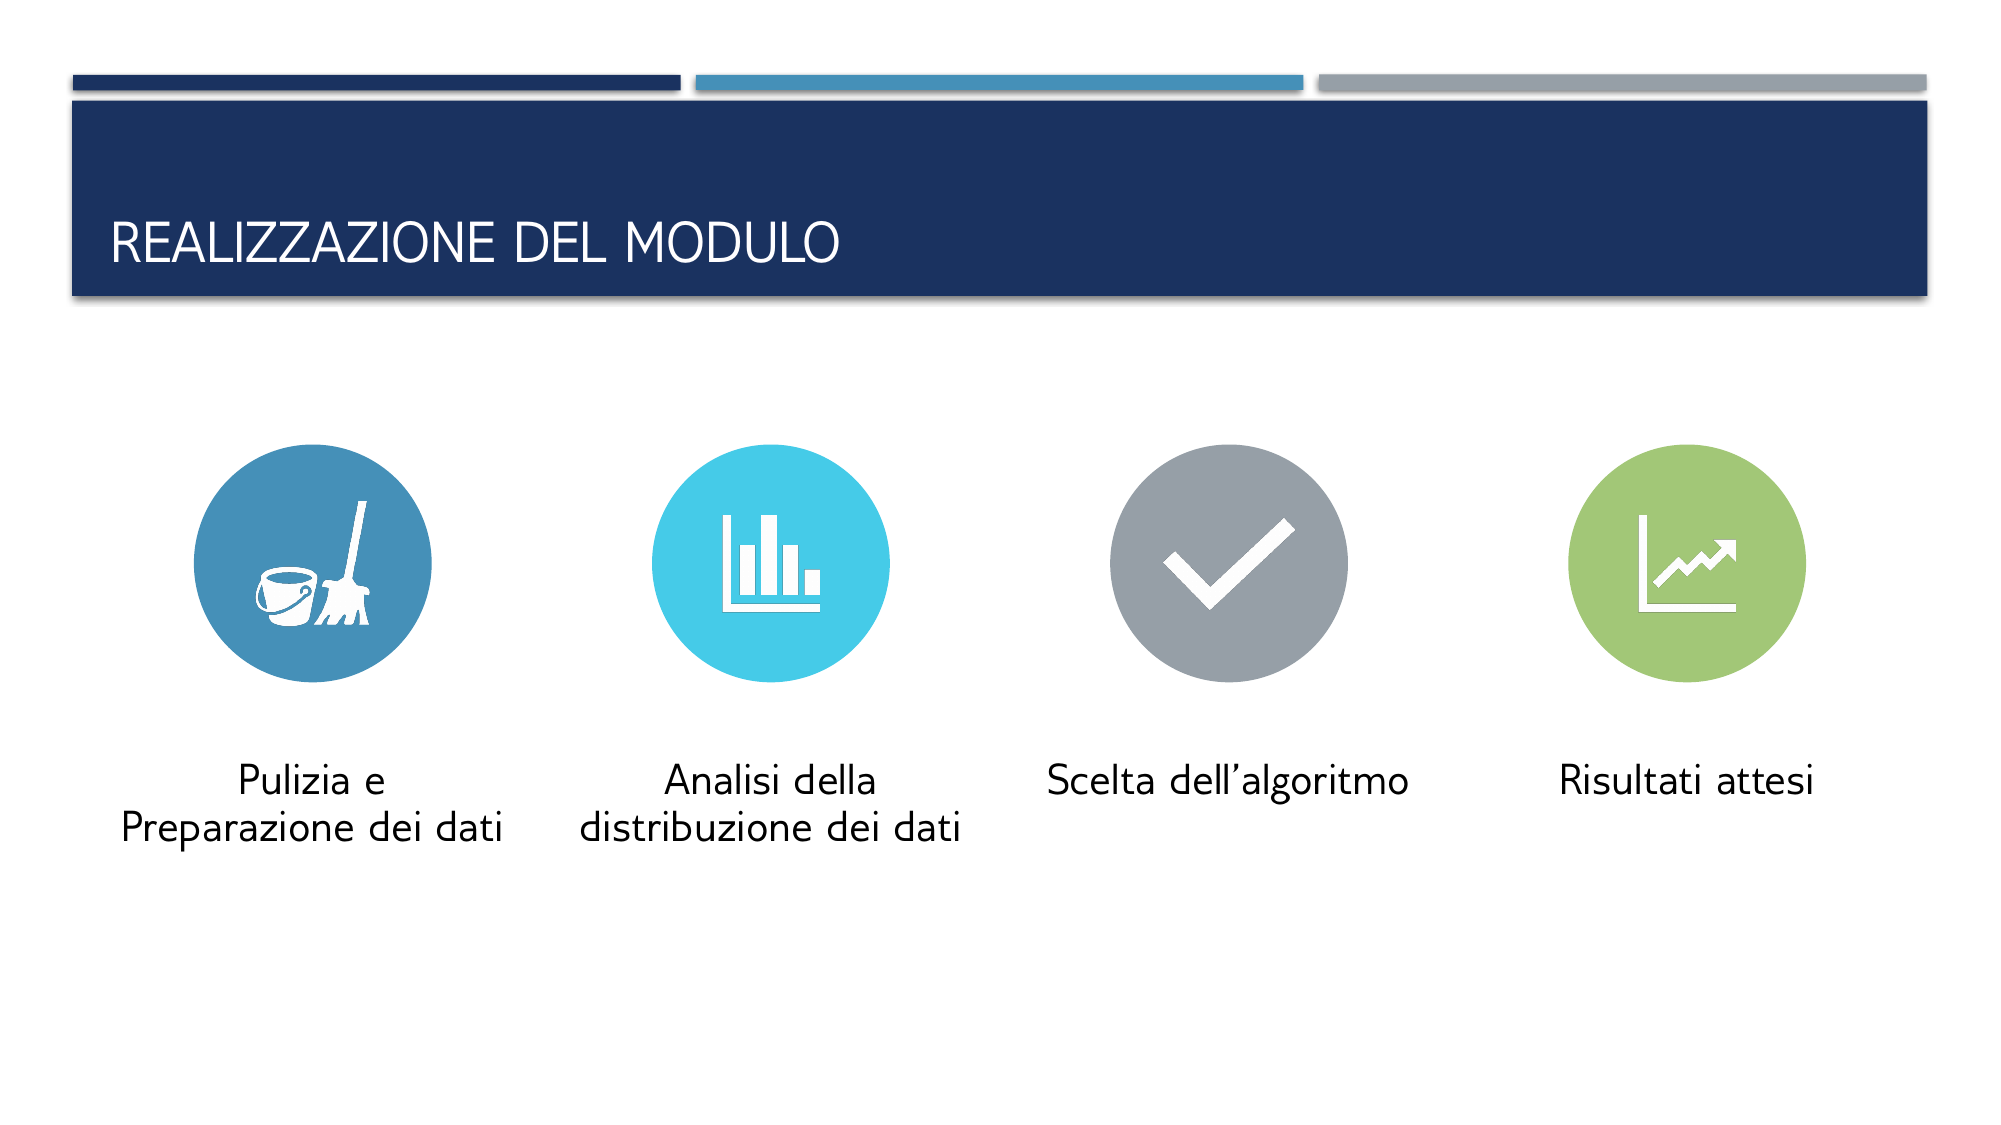

# Realizzazione del Modulo
Pulizia e Preparazione dei dati
Analisi della distribuzione dei dati
Scelta dell’algoritmo
Risultati attesi